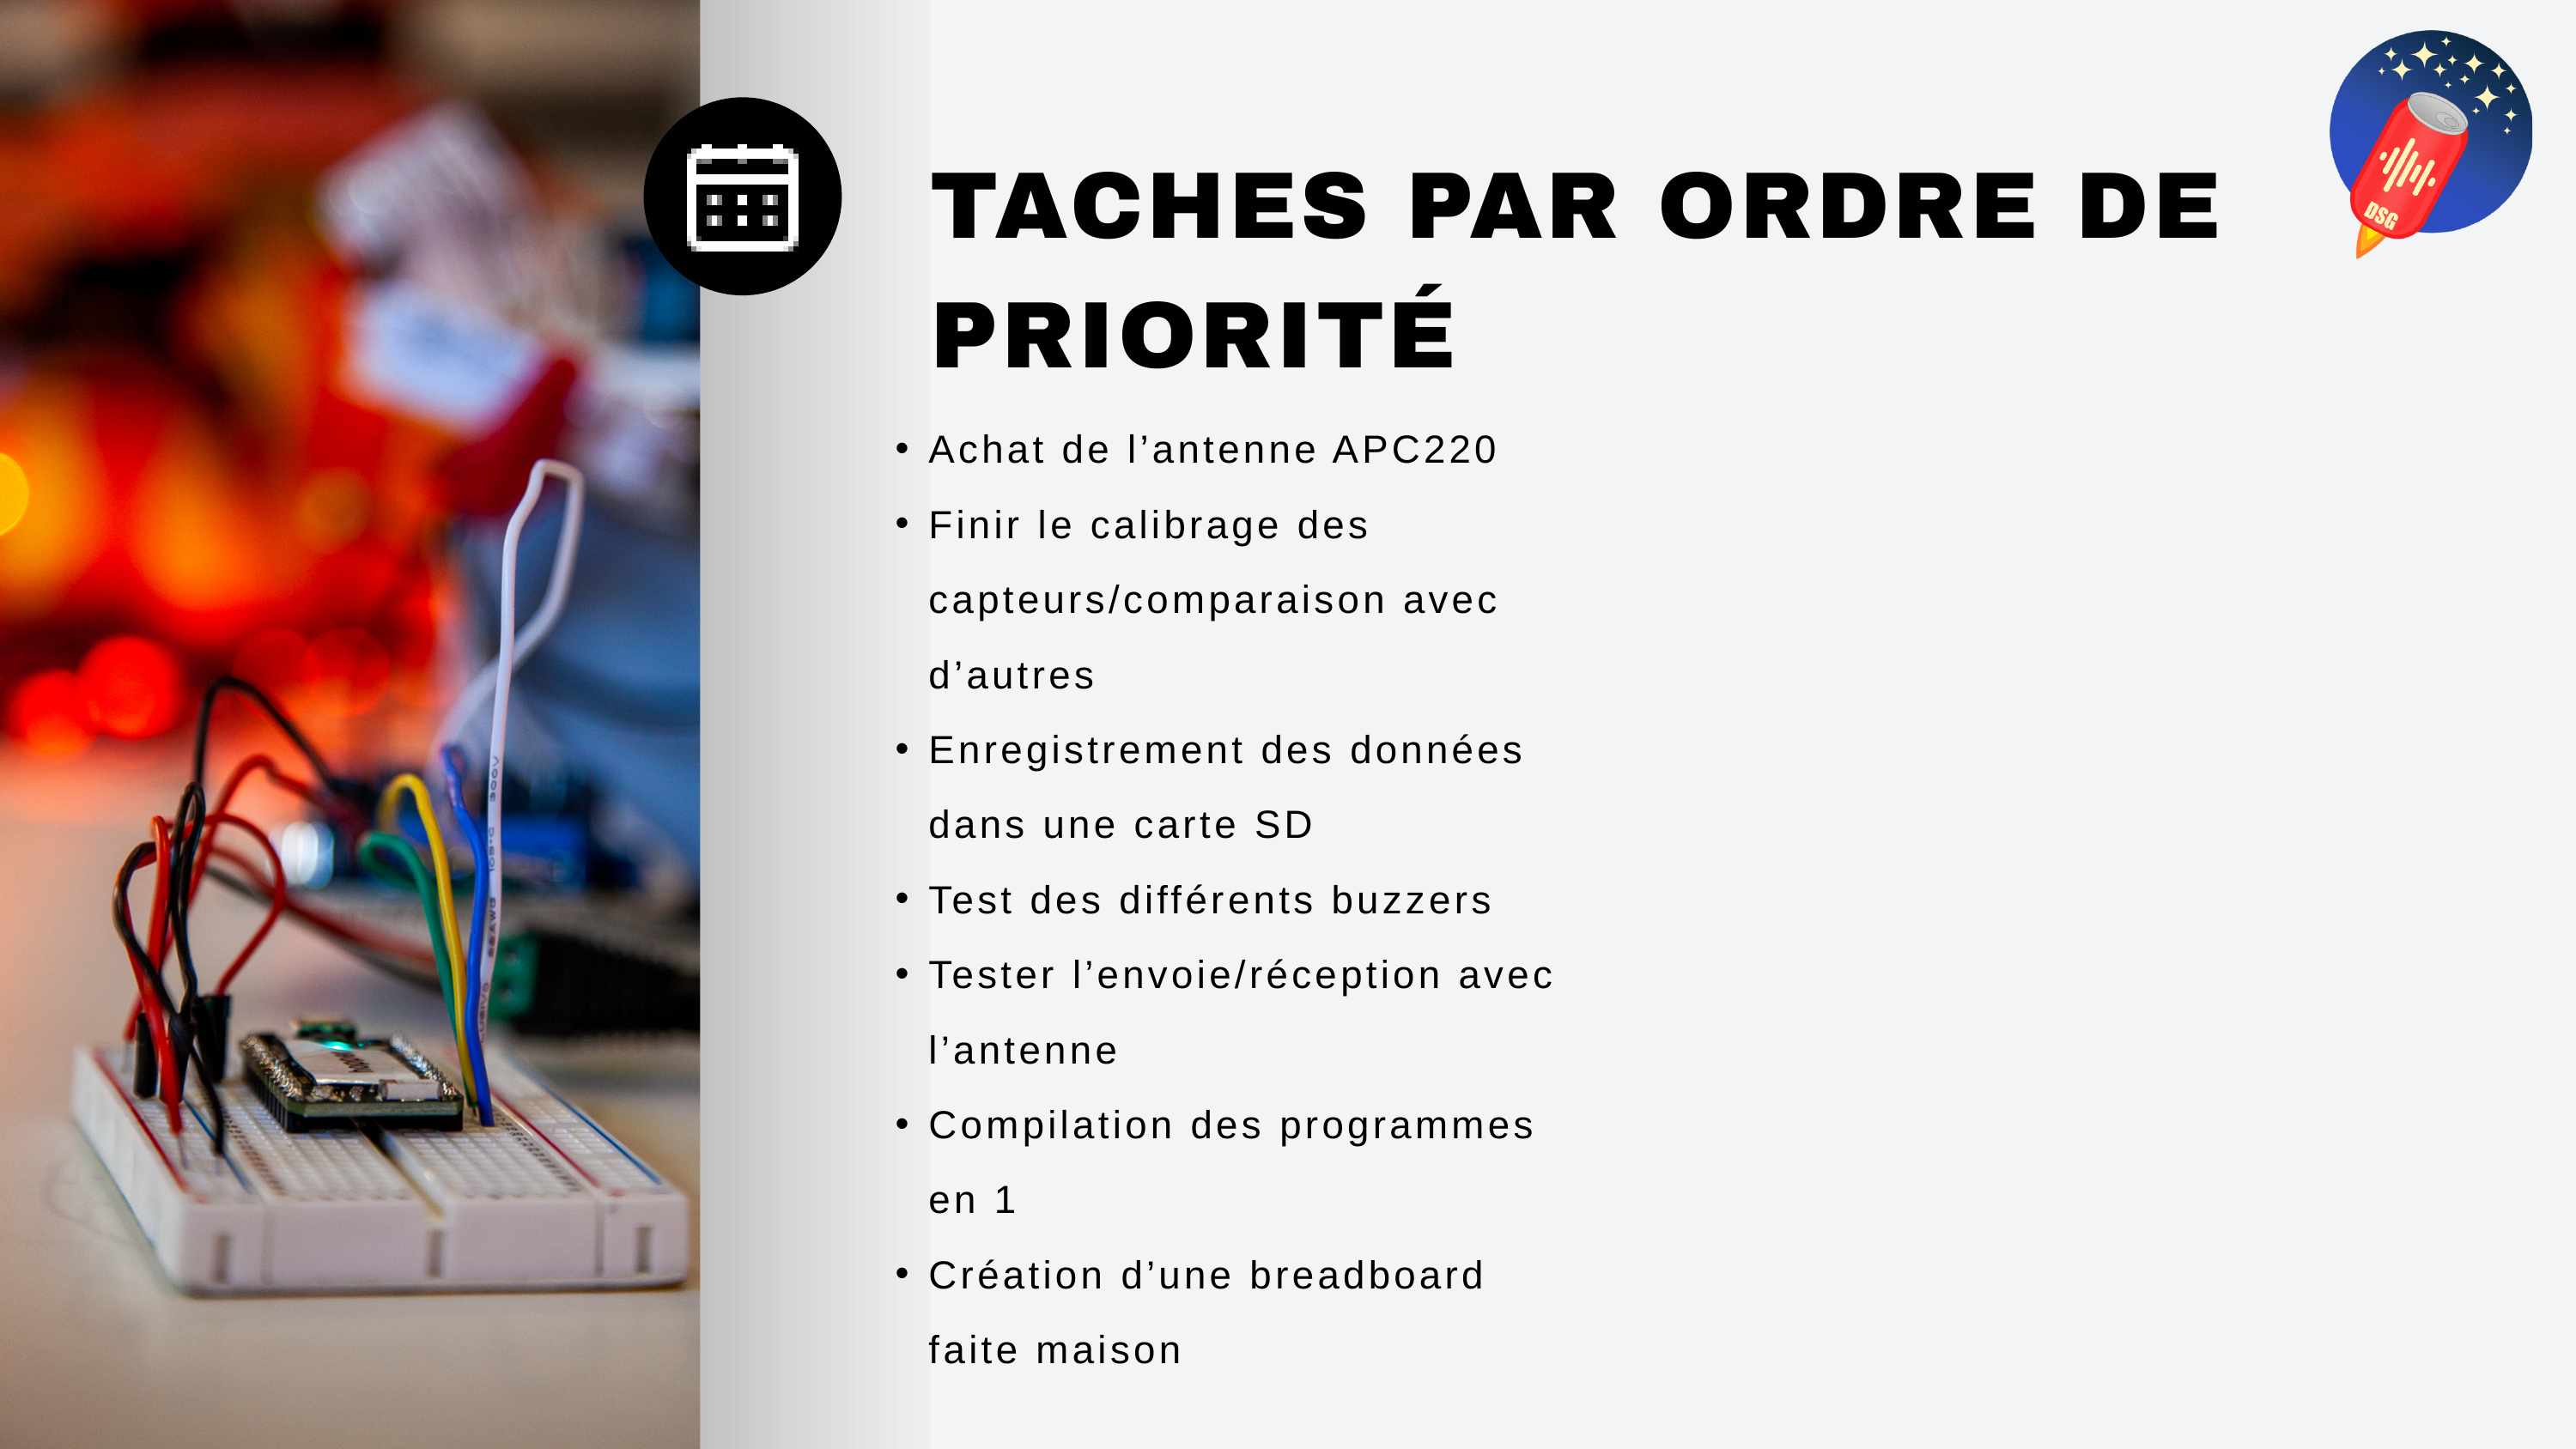

TACHES PAR ORDRE DE PRIORITÉ

Achat de l’antenne APC220
Finir le calibrage des capteurs/comparaison avec d’autres
Enregistrement des données dans une carte SD
Test des différents buzzers
Tester l’envoie/réception avec l’antenne
Compilation des programmes en 1
Création d’une breadboard faite maison